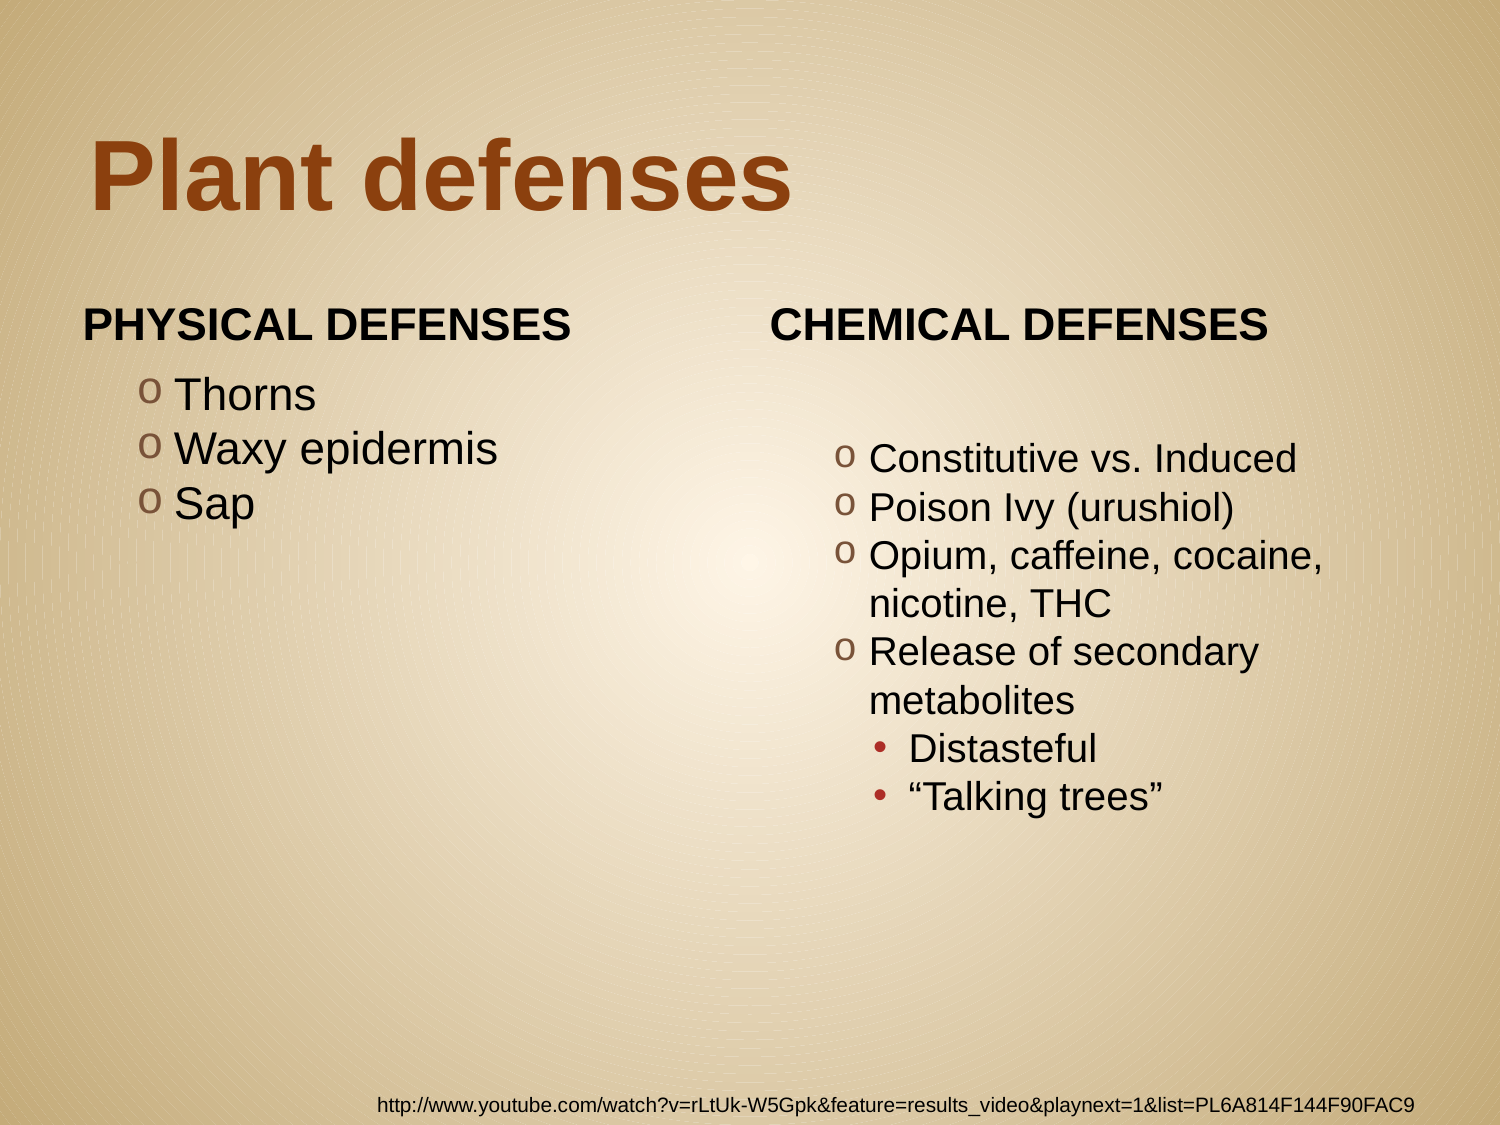

# Plant defenses
Physical Defenses
Chemical Defenses
Thorns
Waxy epidermis
Sap
Constitutive vs. Induced
Poison Ivy (urushiol)
Opium, caffeine, cocaine, nicotine, THC
Release of secondary metabolites
Distasteful
“Talking trees”

http://www.youtube.com/watch?v=rLtUk-W5Gpk&feature=results_video&playnext=1&list=PL6A814F144F90FAC9